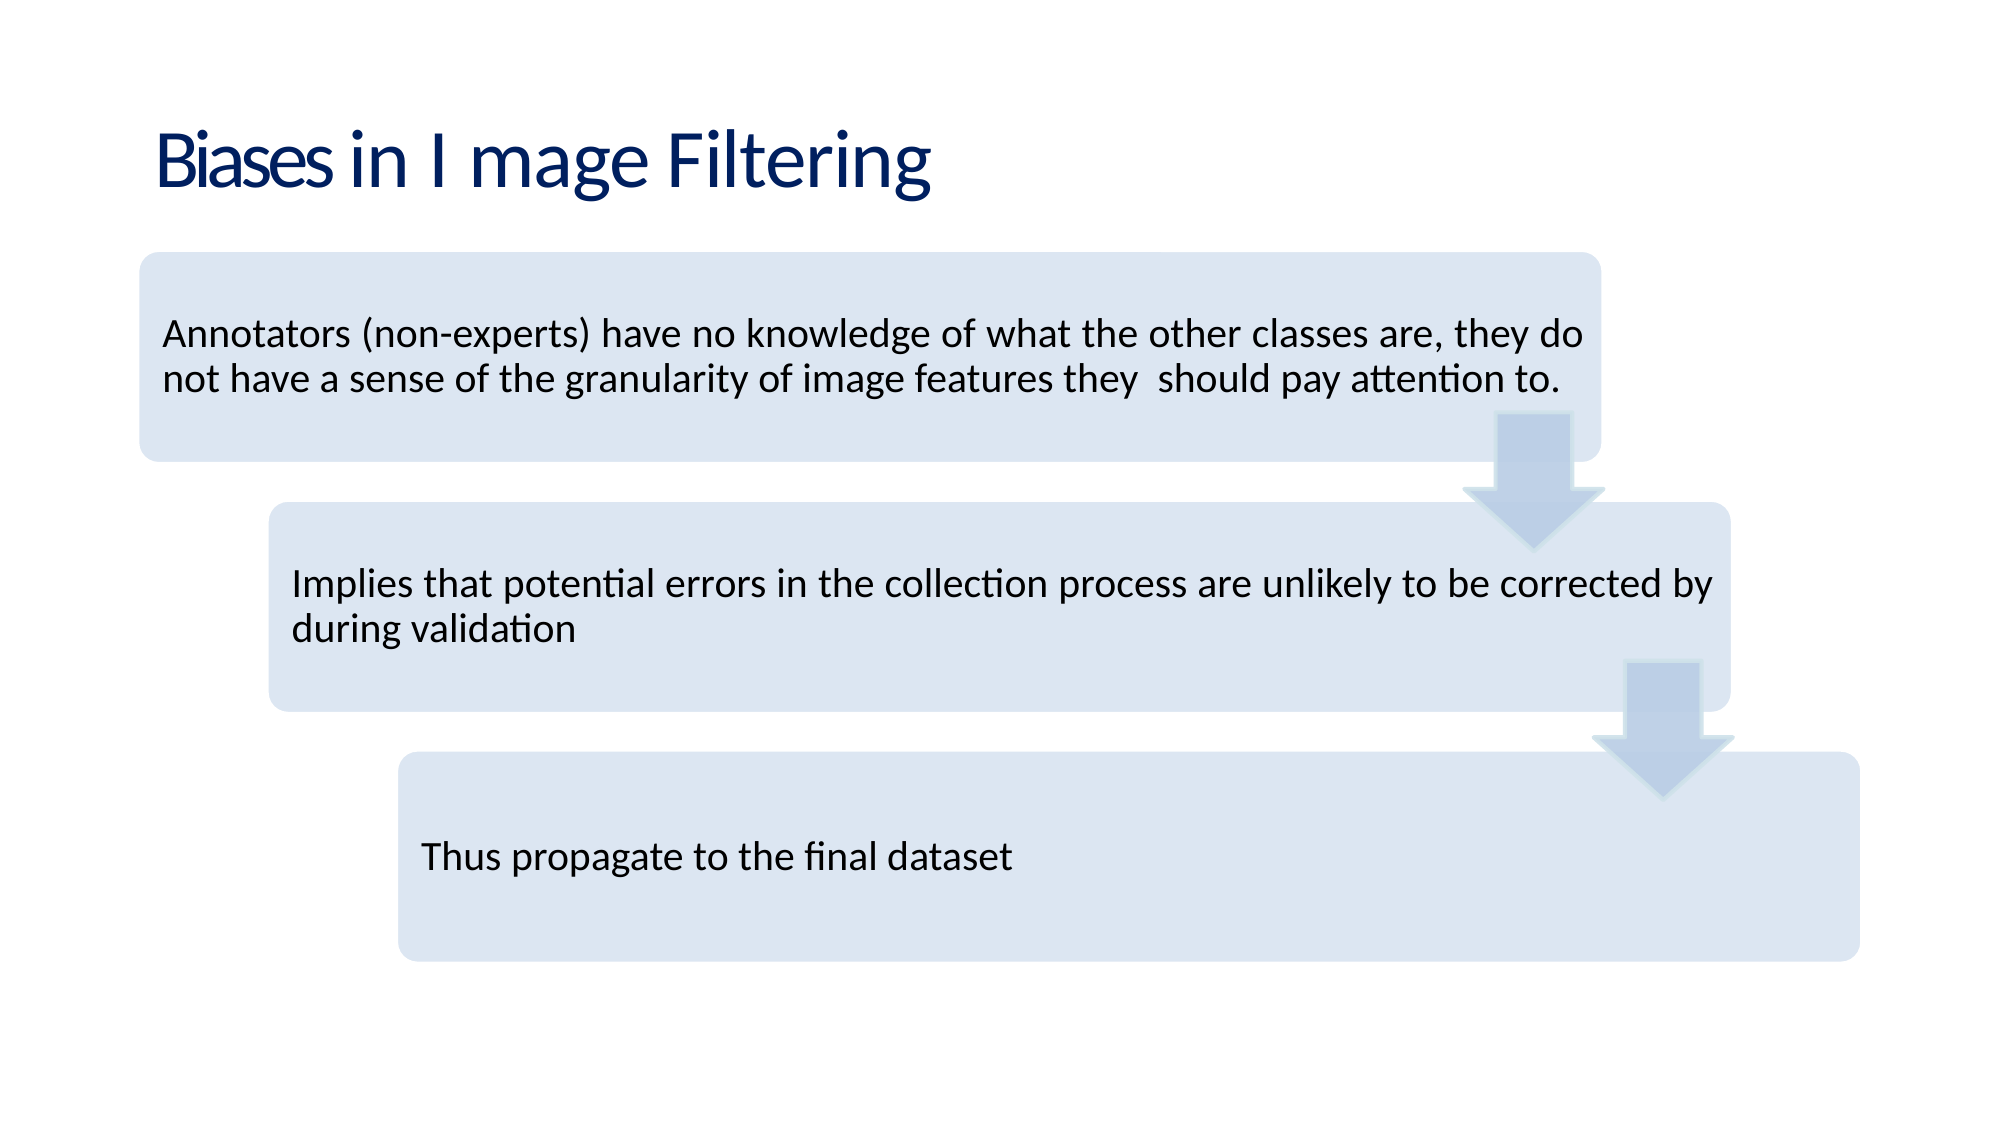

# Biases in I mage Filtering
Annotators (non-experts) have no knowledge of what the other classes are, they do not have a sense of the granularity of image features they  should pay attention to.
Implies that potential errors in the collection process are unlikely to be corrected by during validation
Thus propagate to the final dataset